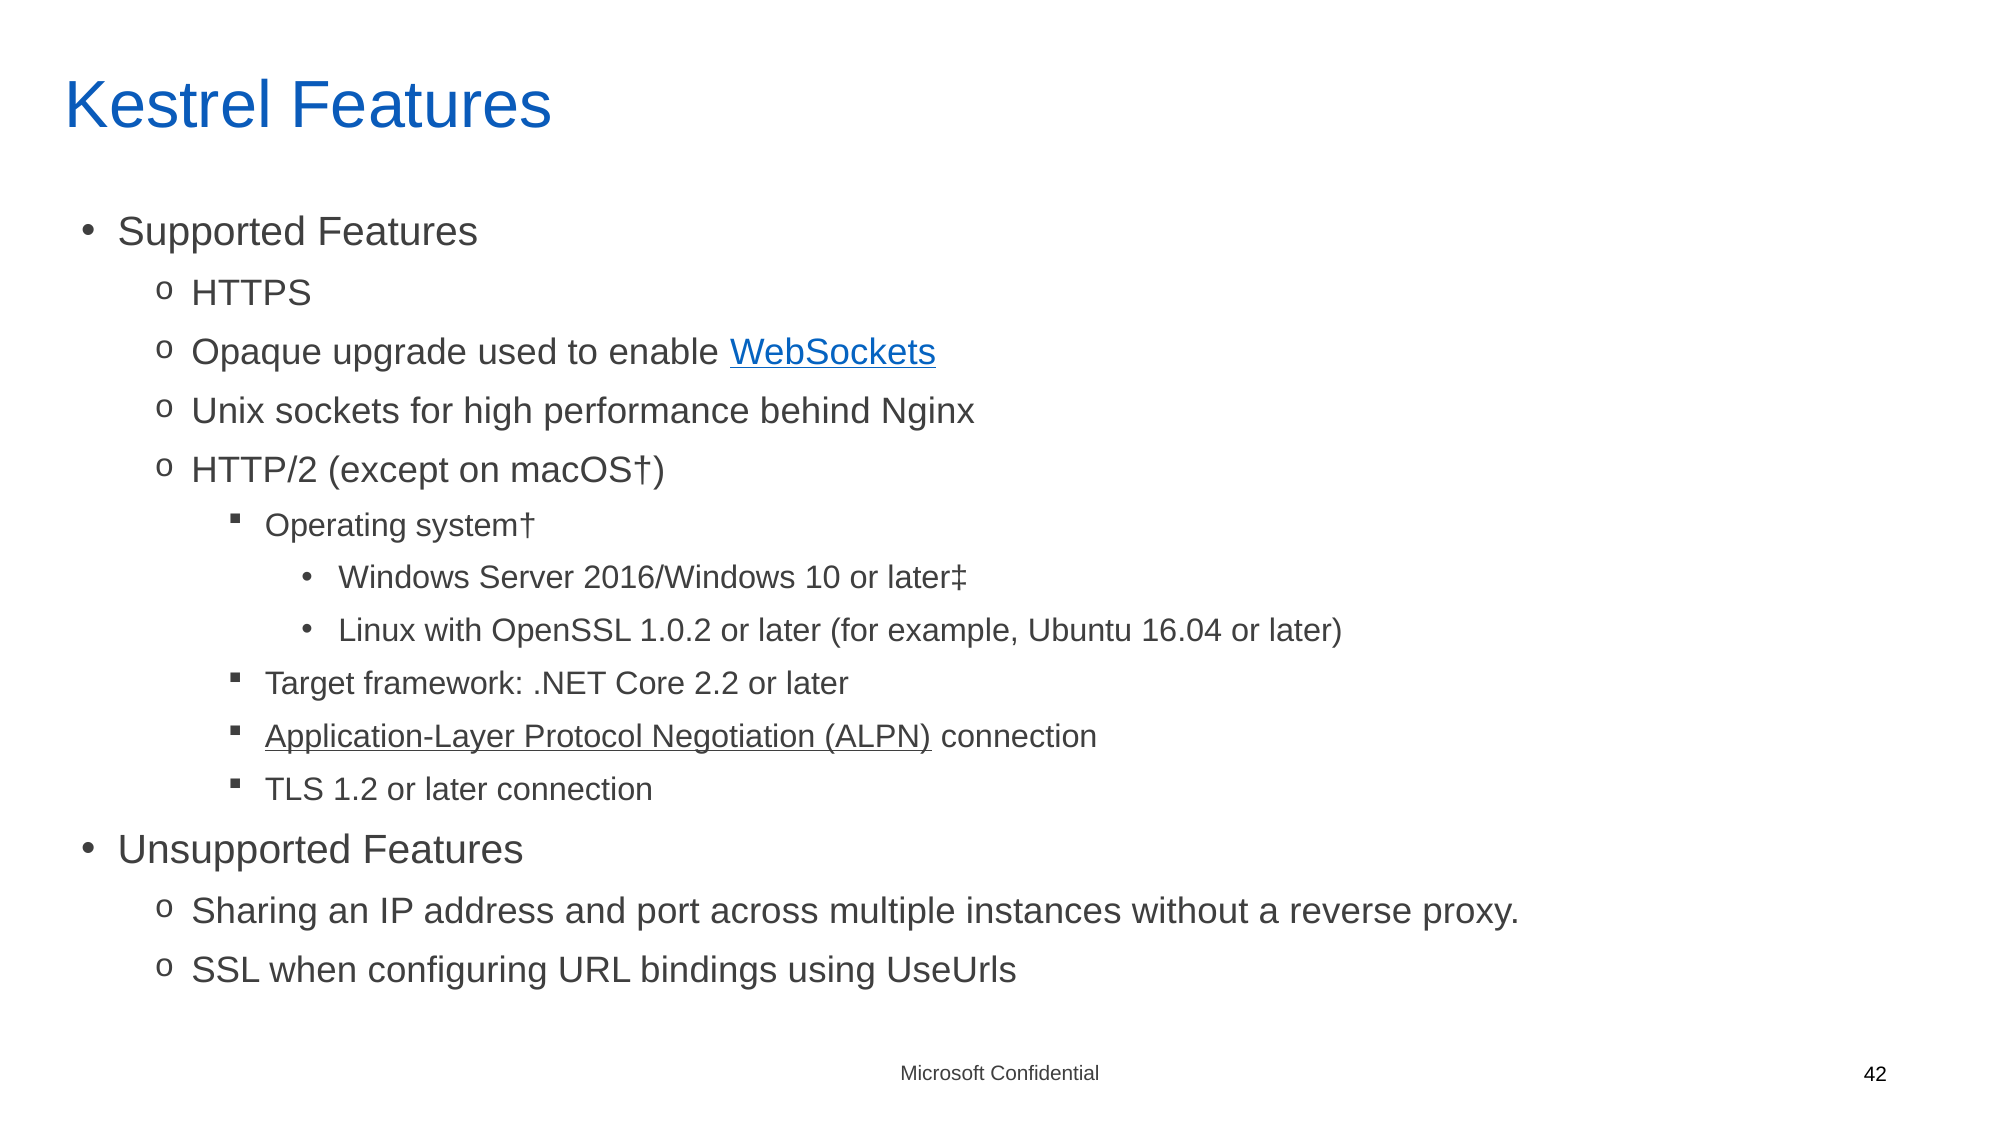

# Kestrel Features
Supported Features
HTTPS
Opaque upgrade used to enable WebSockets
Unix sockets for high performance behind Nginx
HTTP/2 (except on macOS†)
Operating system†
Windows Server 2016/Windows 10 or later‡
Linux with OpenSSL 1.0.2 or later (for example, Ubuntu 16.04 or later)
Target framework: .NET Core 2.2 or later
Application-Layer Protocol Negotiation (ALPN) connection
TLS 1.2 or later connection
Unsupported Features
Sharing an IP address and port across multiple instances without a reverse proxy.
SSL when configuring URL bindings using UseUrls

42